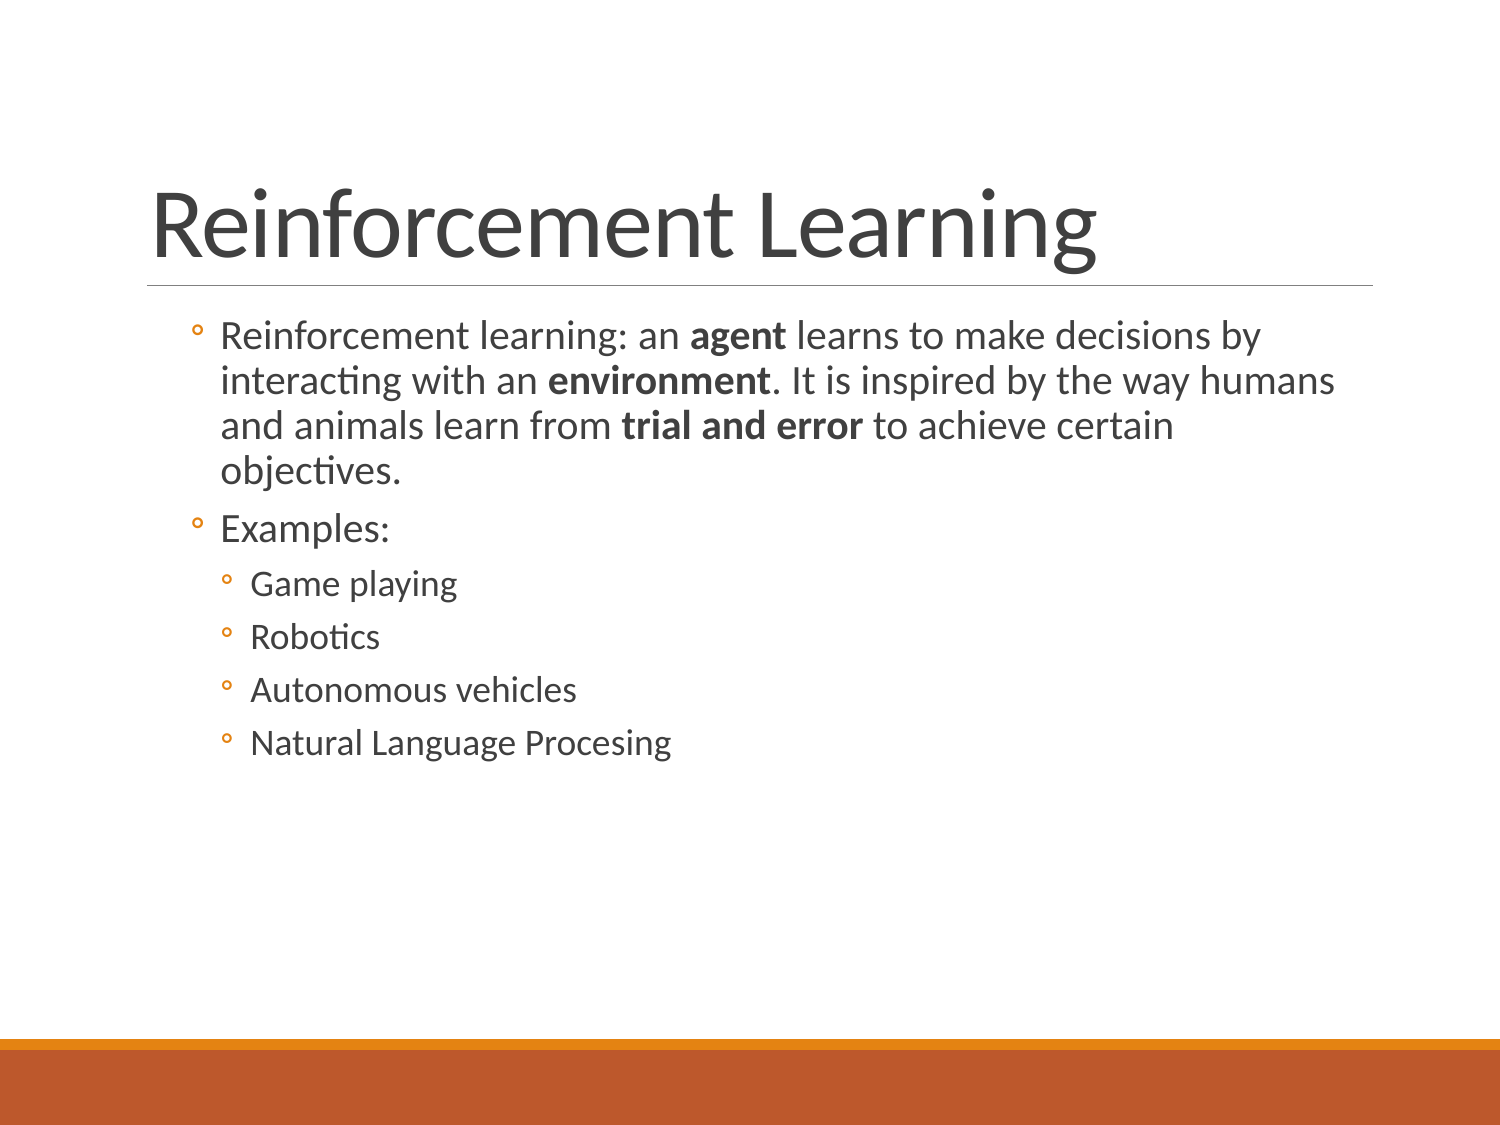

# Reinforcement Learning
Reinforcement learning: an agent learns to make decisions by interacting with an environment. It is inspired by the way humans and animals learn from trial and error to achieve certain objectives.
Examples:
Game playing
Robotics
Autonomous vehicles
Natural Language Procesing